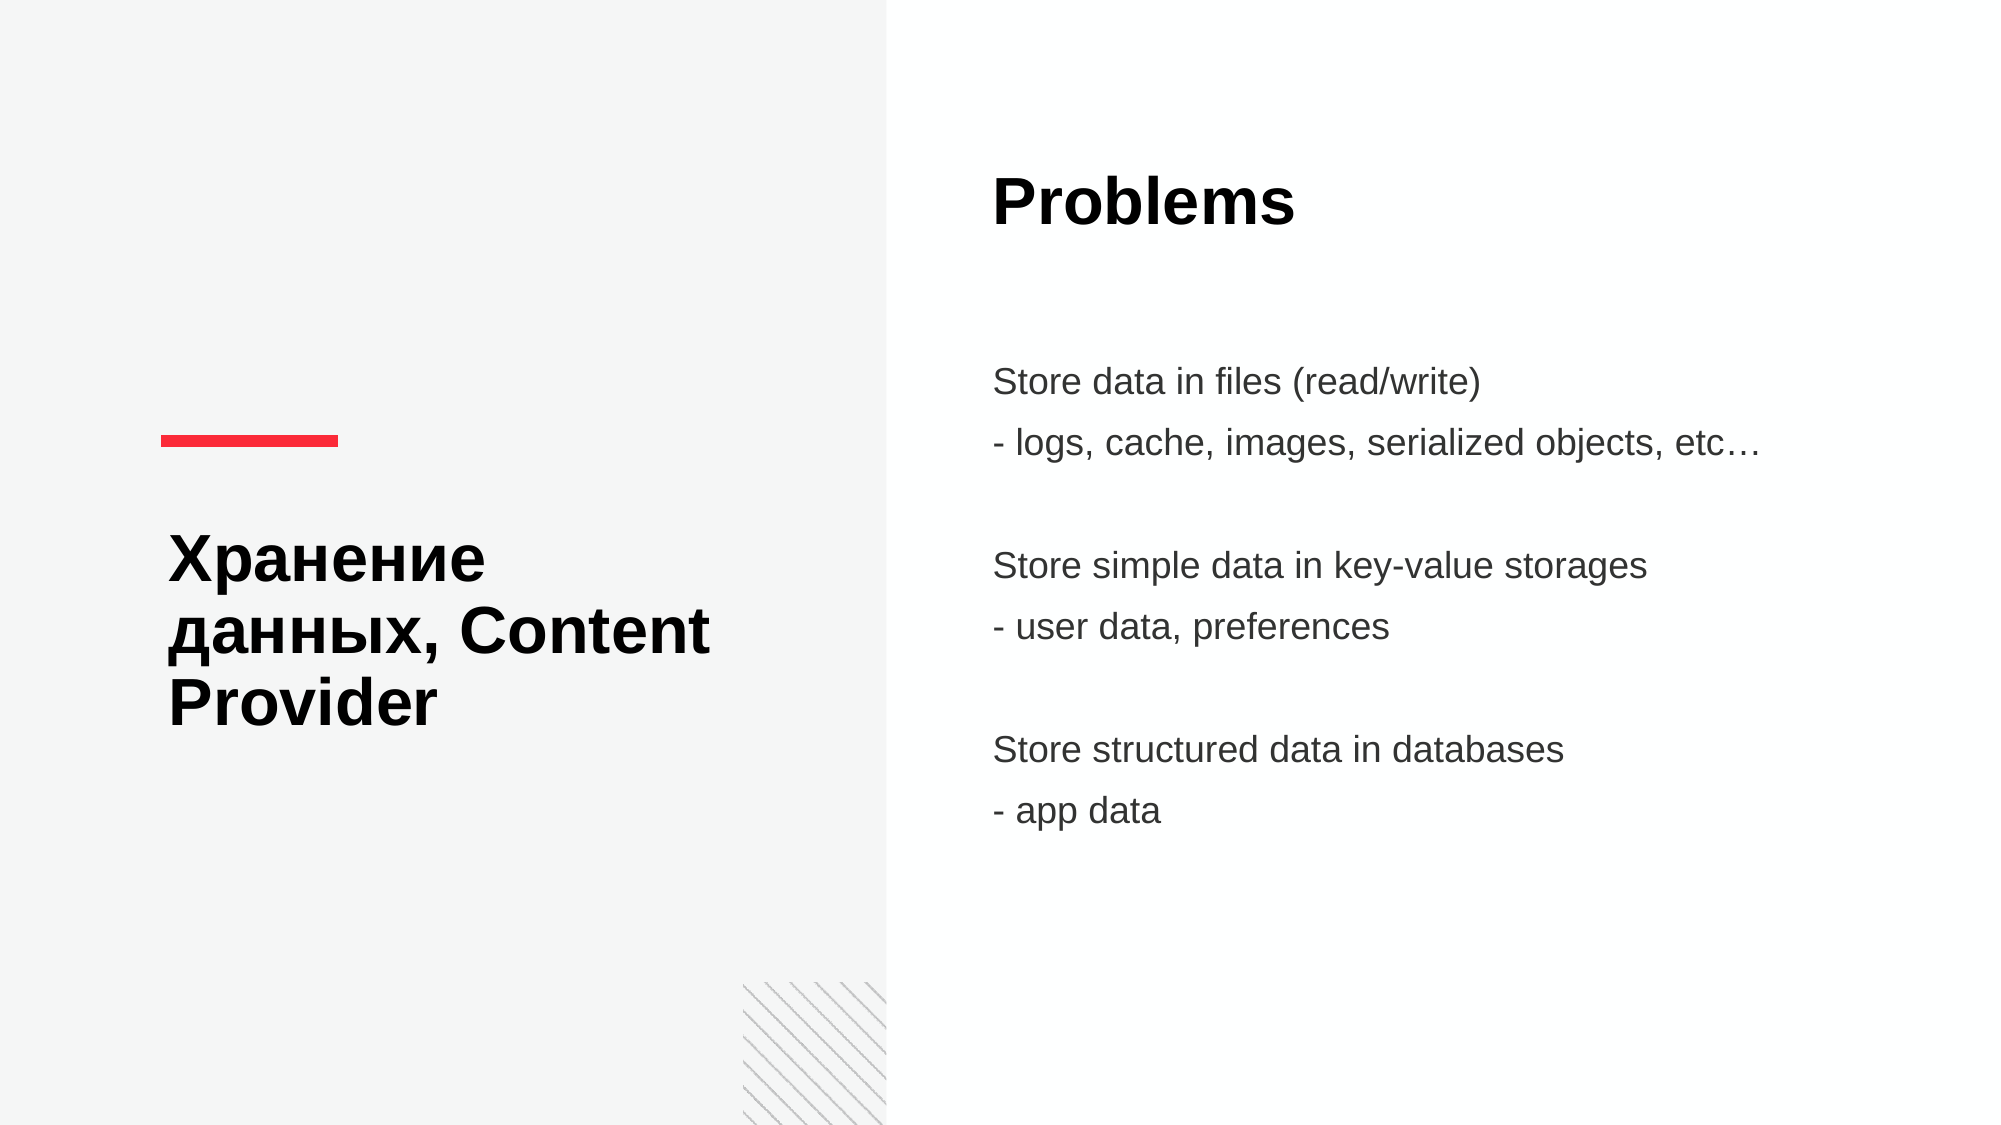

Problems
Store data in files (read/write)
- logs, cache, images, serialized objects, etc…

Store simple data in key-value storages
- user data, preferences

Store structured data in databases
- app data
Хранение данных, Content Provider